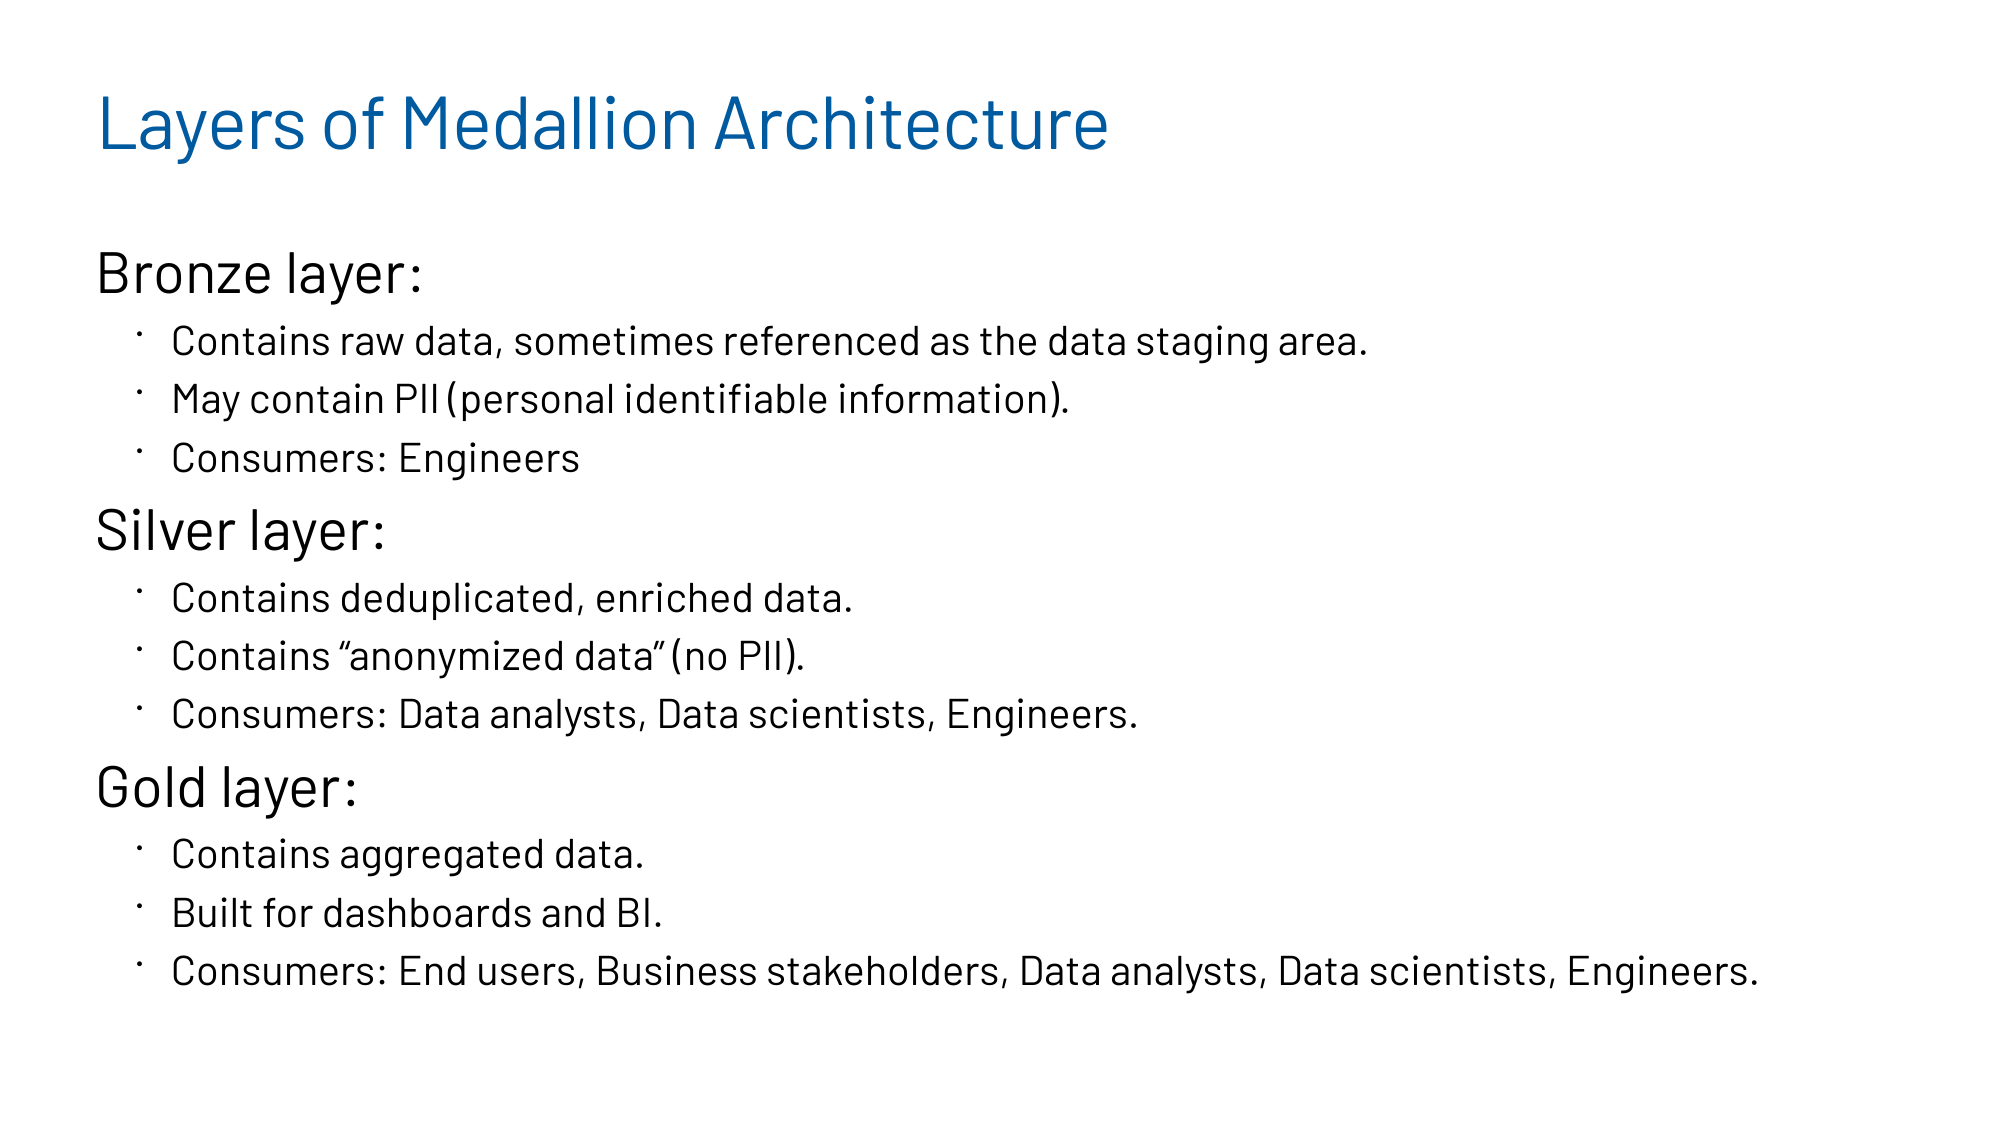

# Layers of Medallion Architecture
Bronze layer:
Contains raw data, sometimes referenced as the data staging area.
May contain PII (personal identifiable information).
Consumers: Engineers
Silver layer:
Contains deduplicated, enriched data.
Contains “anonymized data” (no PII).
Consumers: Data analysts, Data scientists, Engineers.
Gold layer:
Contains aggregated data.
Built for dashboards and BI.
Consumers: End users, Business stakeholders, Data analysts, Data scientists, Engineers.